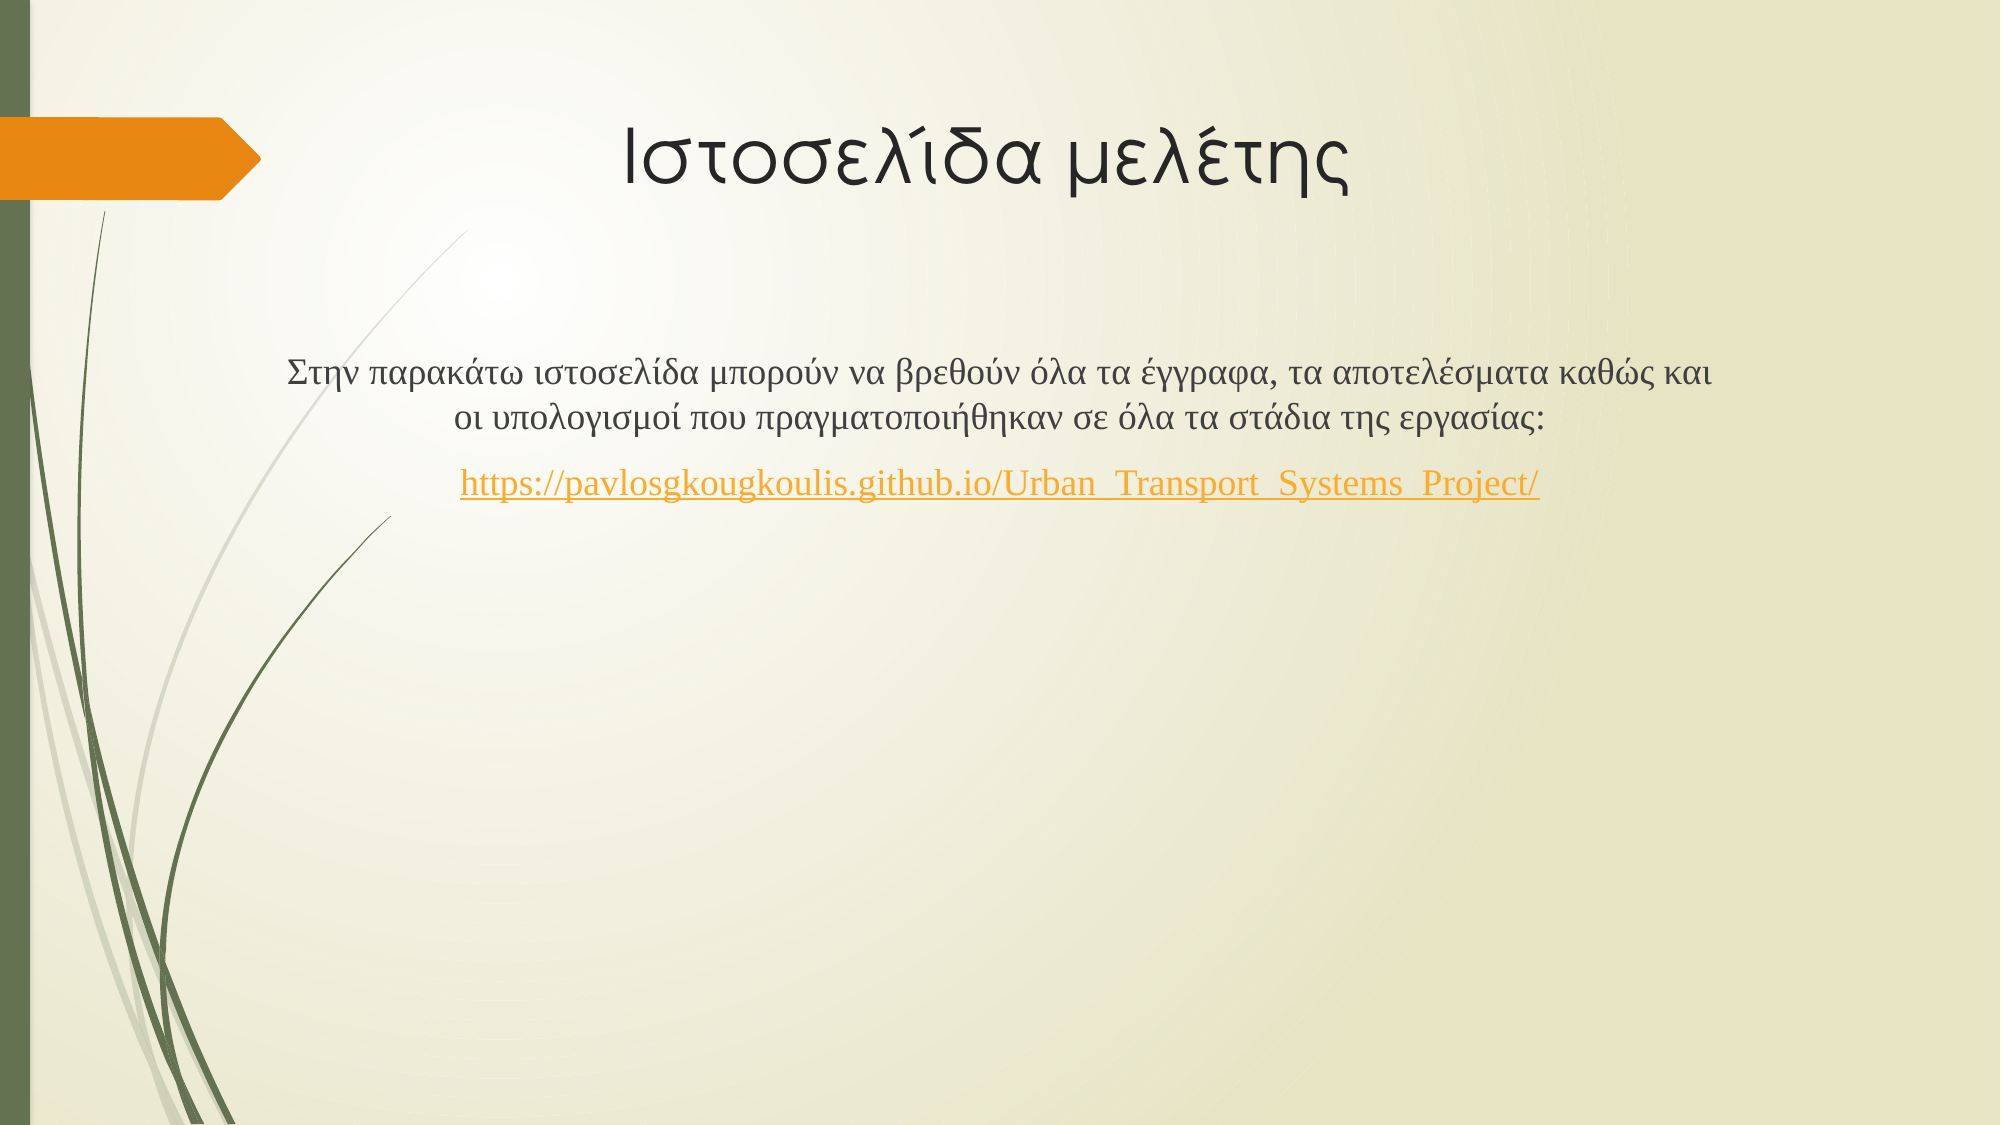

# Ιστοσελίδα μελέτης
Στην παρακάτω ιστοσελίδα μπορούν να βρεθούν όλα τα έγγραφα, τα αποτελέσματα καθώς και οι υπολογισμοί που πραγματοποιήθηκαν σε όλα τα στάδια της εργασίας:
https://pavlosgkougkoulis.github.io/Urban_Transport_Systems_Project/